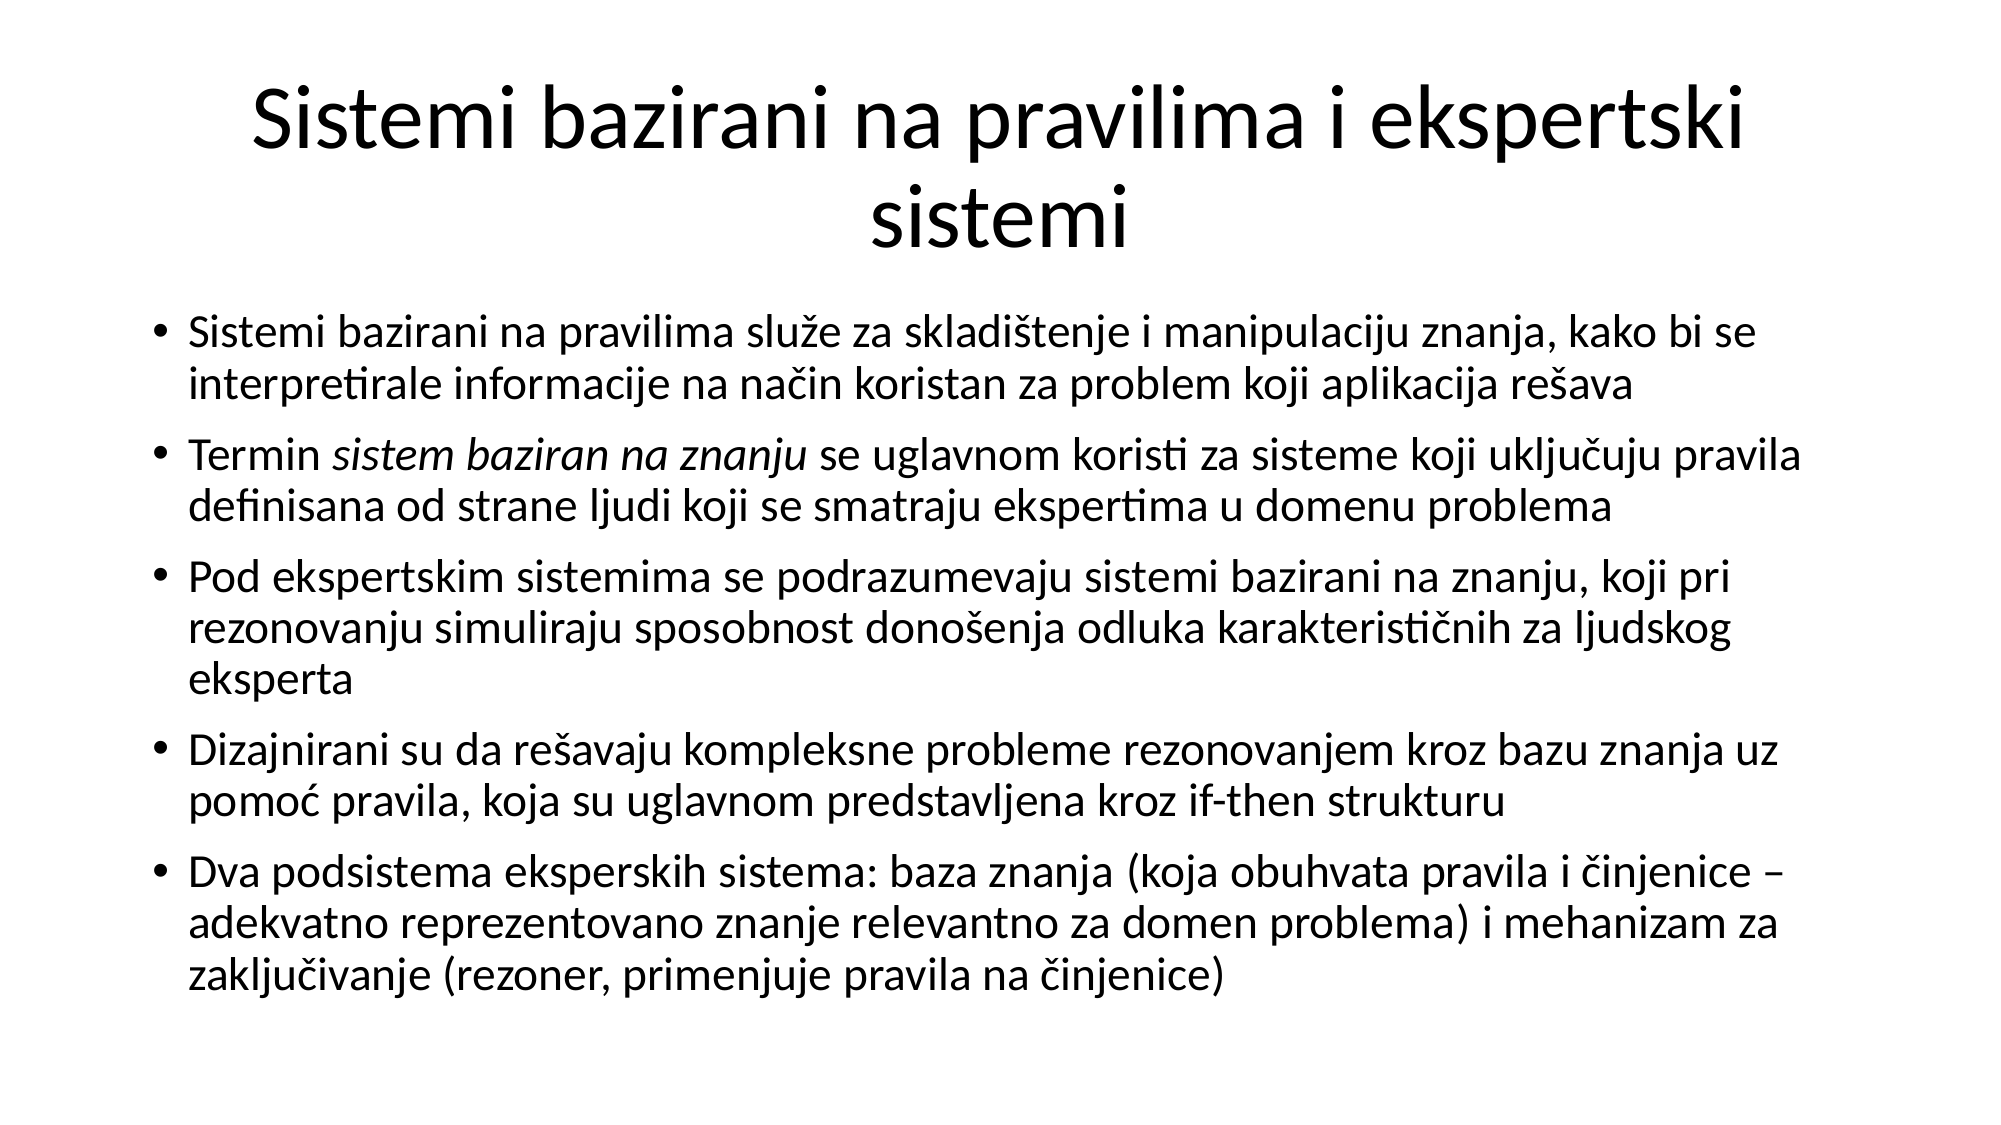

# Sistemi bazirani na pravilima i ekspertski sistemi
Sistemi bazirani na pravilima služe za skladištenje i manipulaciju znanja, kako bi se interpretirale informacije na način koristan za problem koji aplikacija rešava
Termin sistem baziran na znanju se uglavnom koristi za sisteme koji uključuju pravila definisana od strane ljudi koji se smatraju ekspertima u domenu problema
Pod ekspertskim sistemima se podrazumevaju sistemi bazirani na znanju, koji pri rezonovanju simuliraju sposobnost donošenja odluka karakterističnih za ljudskog eksperta
Dizajnirani su da rešavaju kompleksne probleme rezonovanjem kroz bazu znanja uz pomoć pravila, koja su uglavnom predstavljena kroz if-then strukturu
Dva podsistema eksperskih sistema: baza znanja (koja obuhvata pravila i činjenice – adekvatno reprezentovano znanje relevantno za domen problema) i mehanizam za zaključivanje (rezoner, primenjuje pravila na činjenice)